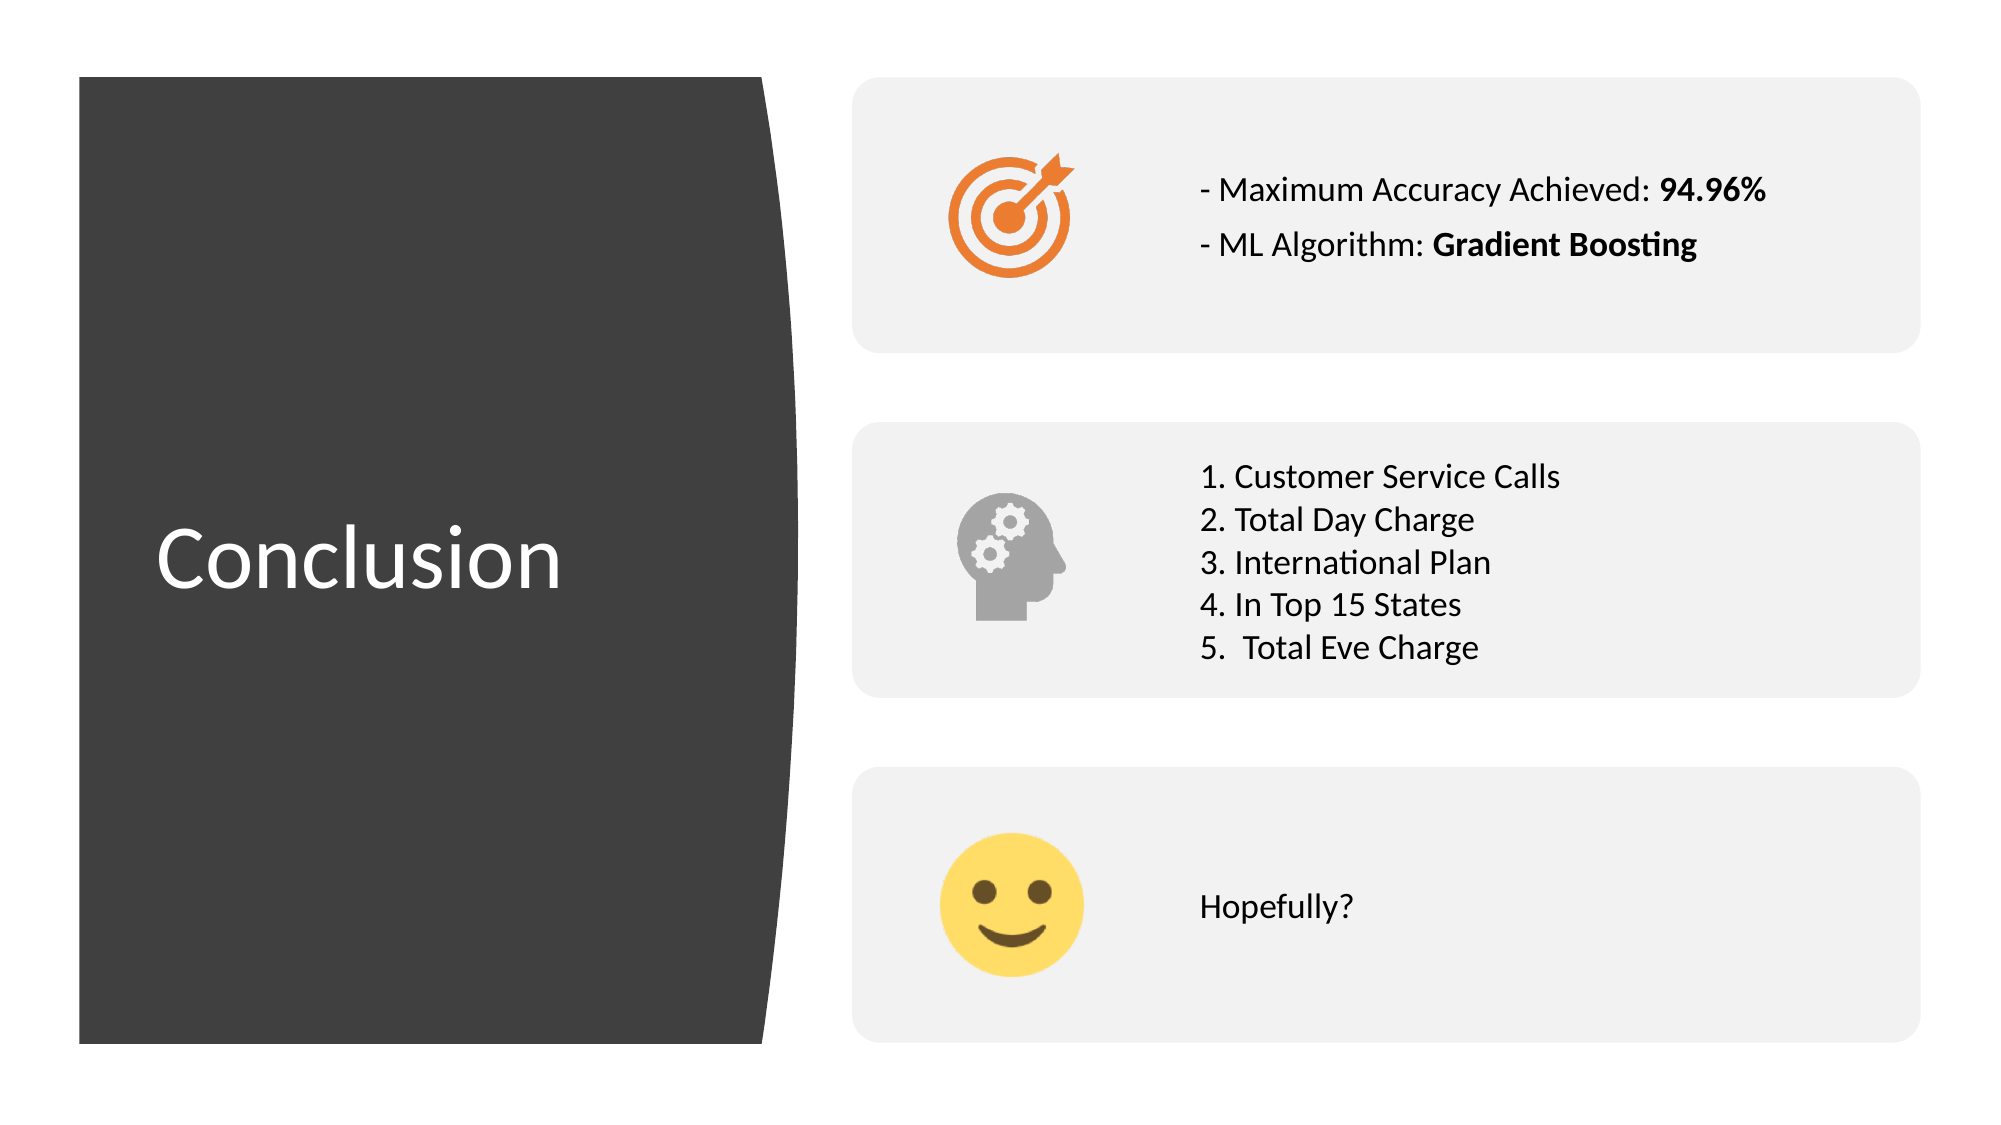

- Maximum Accuracy Achieved: 94.96%
- ML Algorithm: Gradient Boosting
1. Customer Service Calls
2. Total Day Charge
3. International Plan
4. In Top 15 States
5.  Total Eve Charge
Hopefully?

# Conclusion